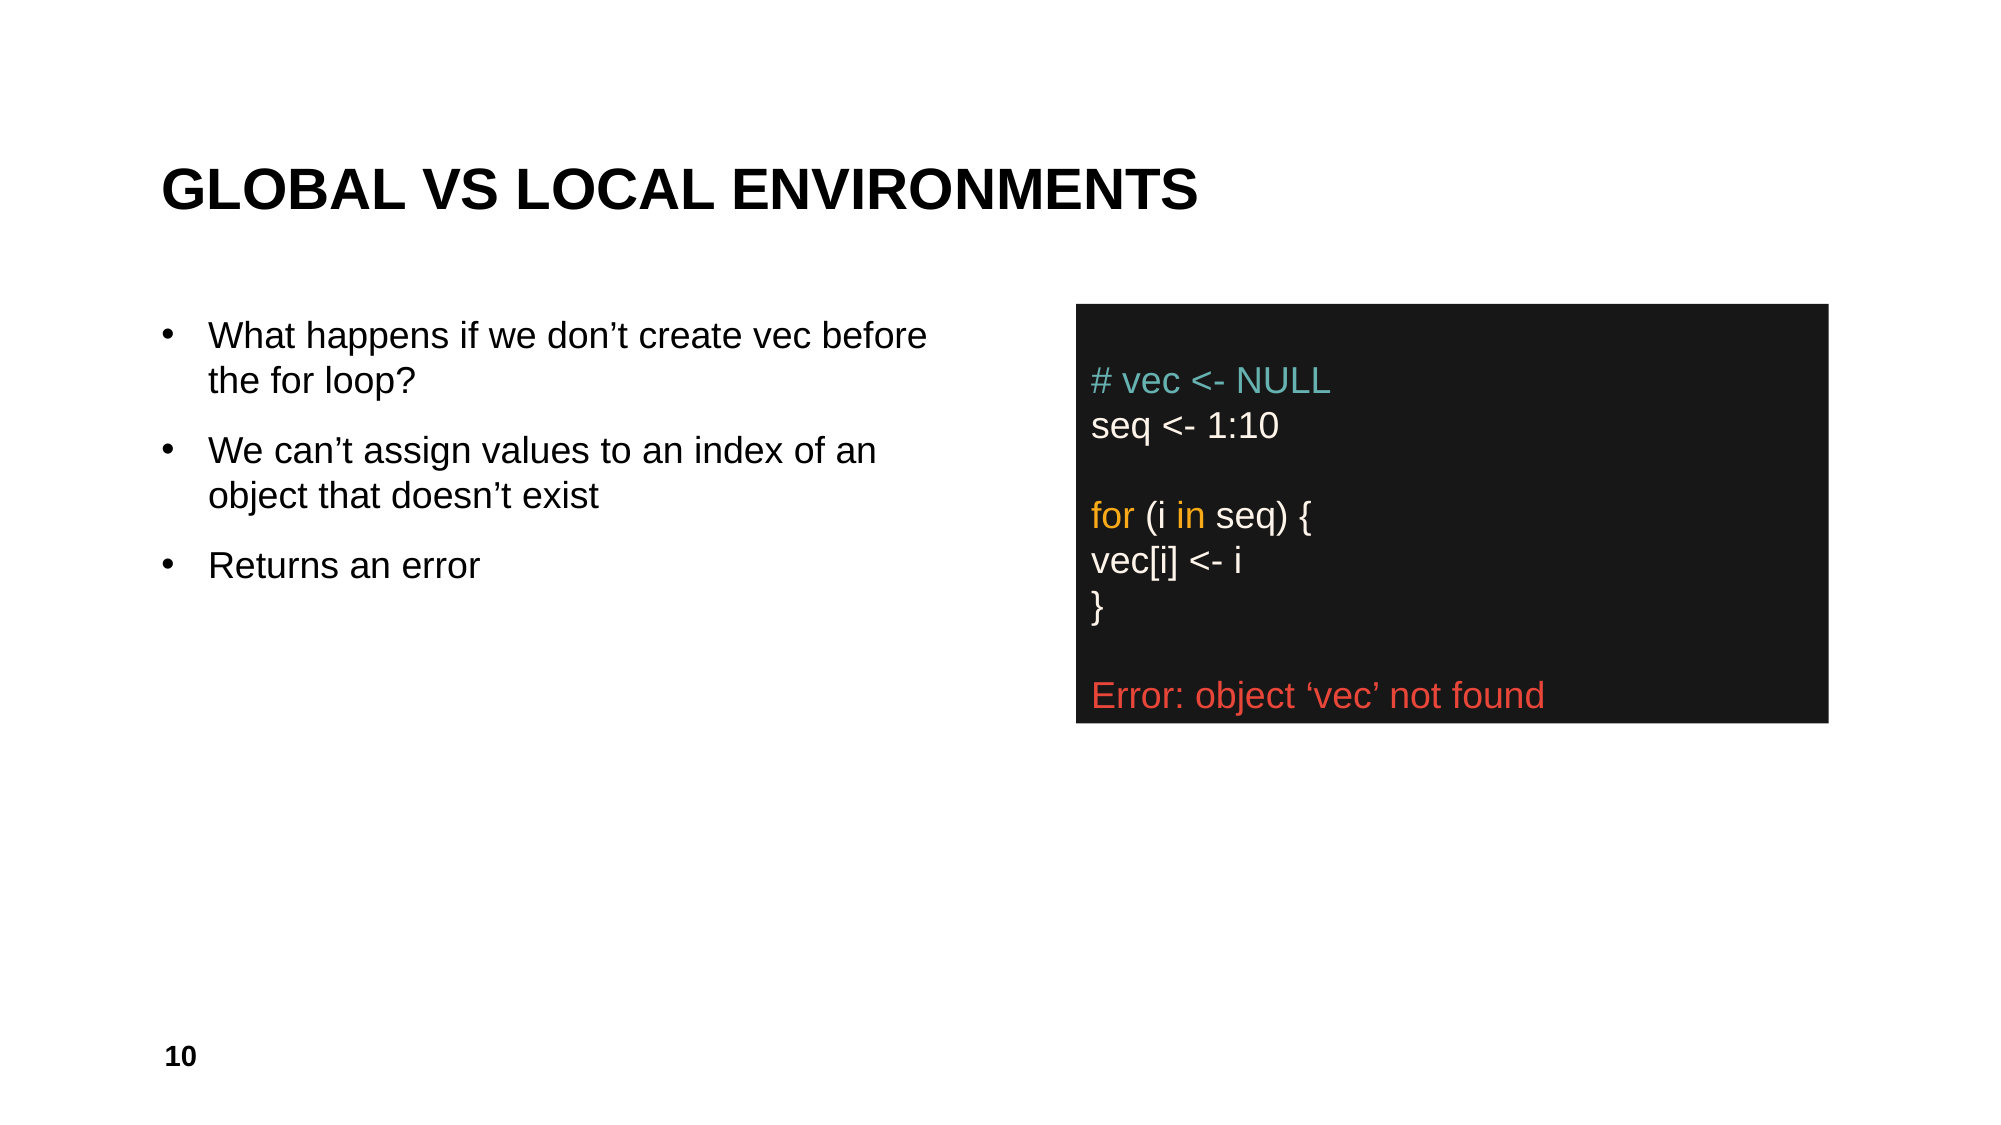

# global vs local environments
What happens if we don’t create vec before the for loop?
We can’t assign values to an index of an object that doesn’t exist
Returns an error

# vec <- NULL
seq <- 1:10

for (i in seq) {
vec[i] <- i
}

Error: object ‘vec’ not found
10